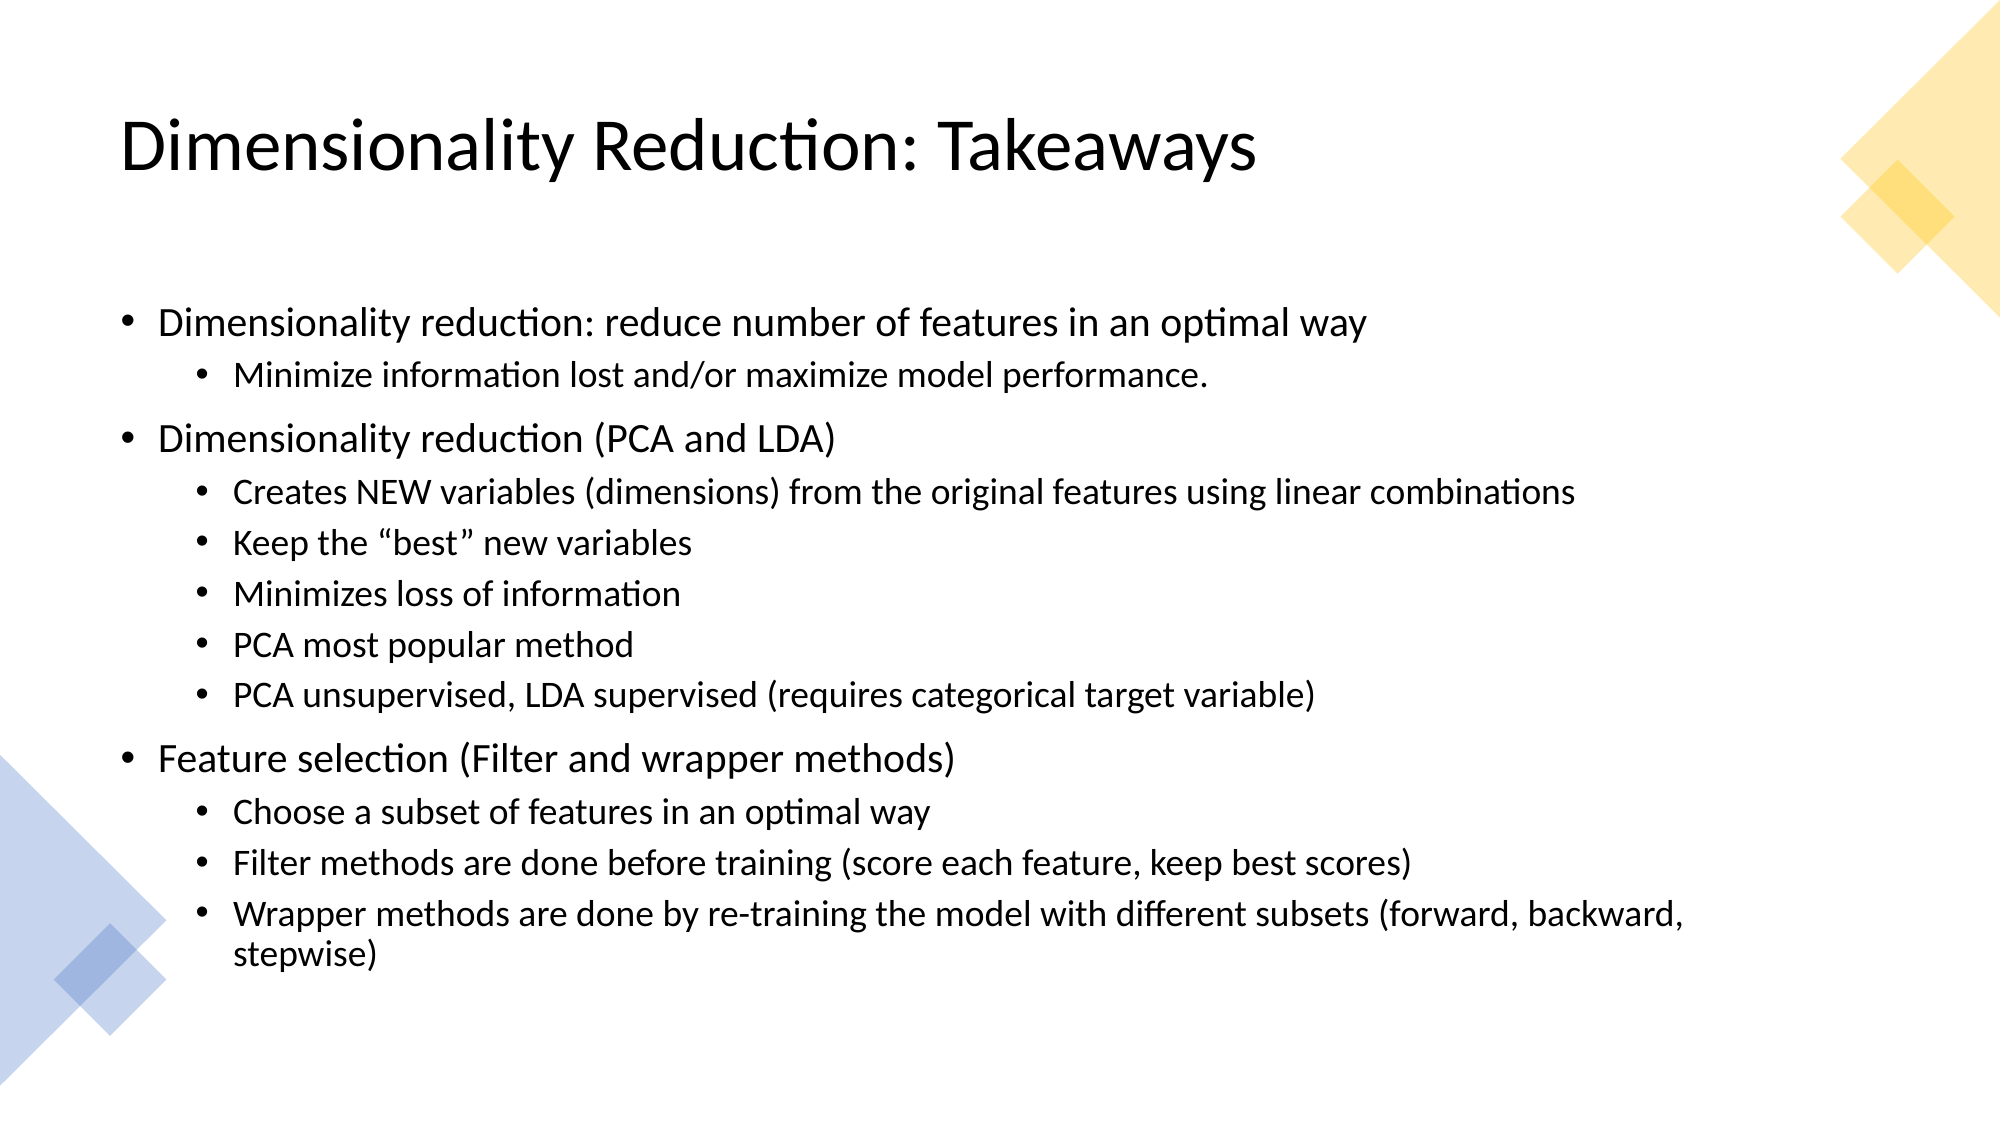

# Dimensionality Reduction: Takeaways
Dimensionality reduction: reduce number of features in an optimal way
Minimize information lost and/or maximize model performance.
Dimensionality reduction (PCA and LDA)
Creates NEW variables (dimensions) from the original features using linear combinations
Keep the “best” new variables
Minimizes loss of information
PCA most popular method
PCA unsupervised, LDA supervised (requires categorical target variable)
Feature selection (Filter and wrapper methods)
Choose a subset of features in an optimal way
Filter methods are done before training (score each feature, keep best scores)
Wrapper methods are done by re-training the model with different subsets (forward, backward, stepwise)